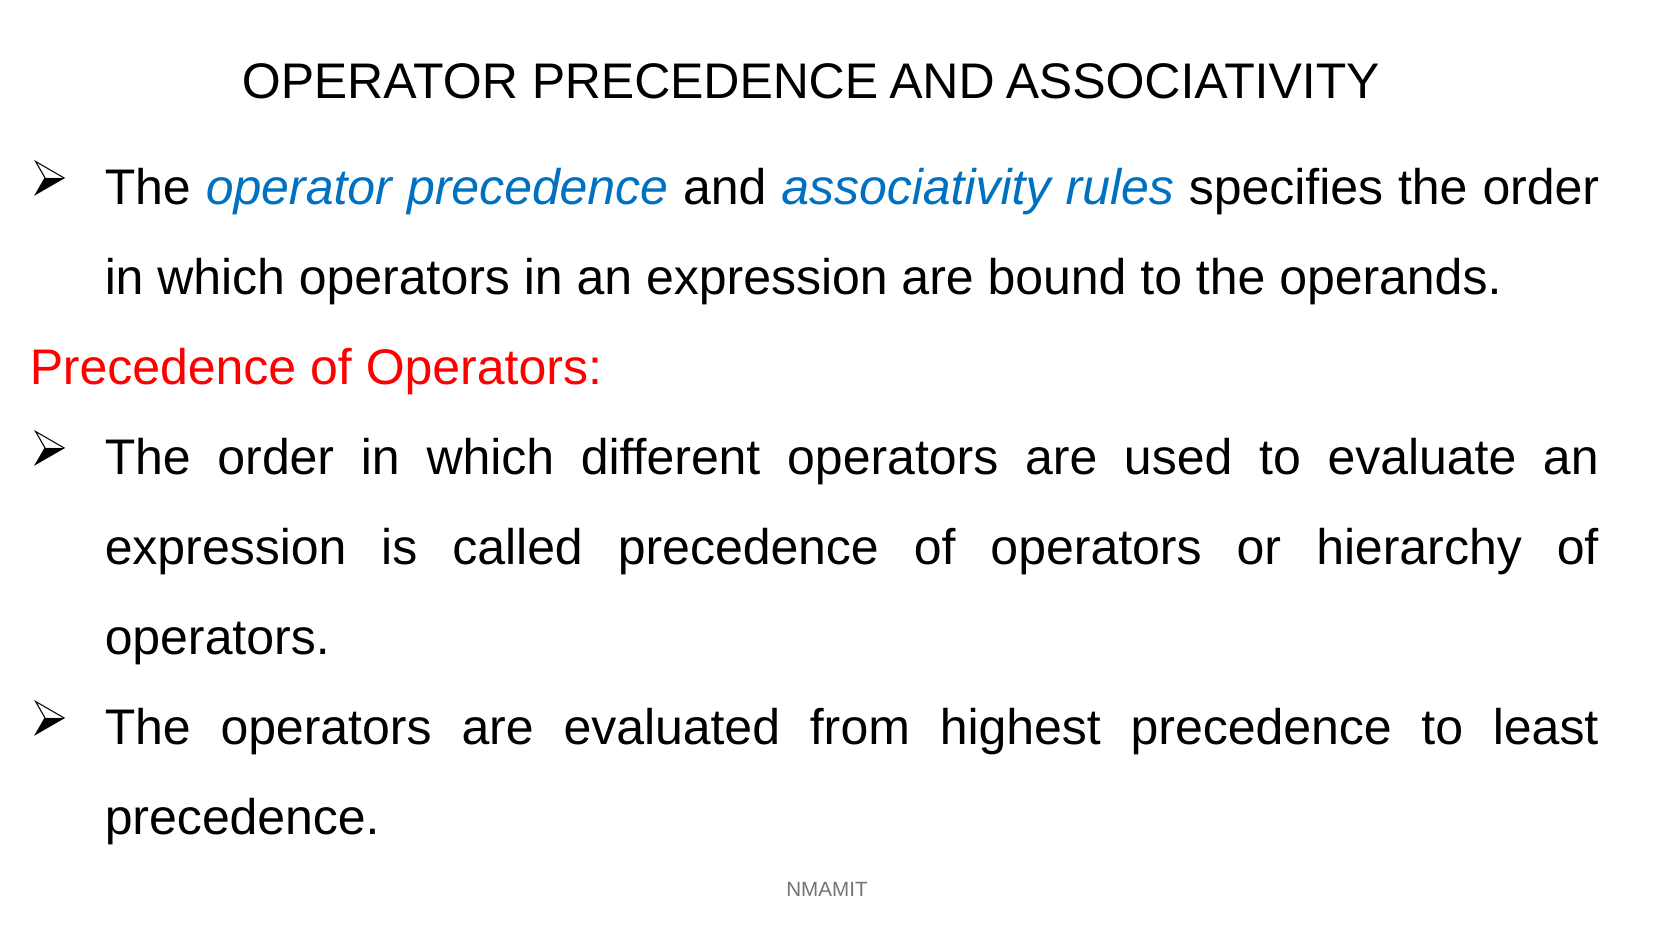

# OPERATOR PRECEDENCE AND ASSOCIATIVITY
The operator precedence and associativity rules specifies the order in which operators in an expression are bound to the operands.
Precedence of Operators:
The order in which different operators are used to evaluate an expression is called precedence of operators or hierarchy of operators.
The operators are evaluated from highest precedence to least precedence.

NMAMIT